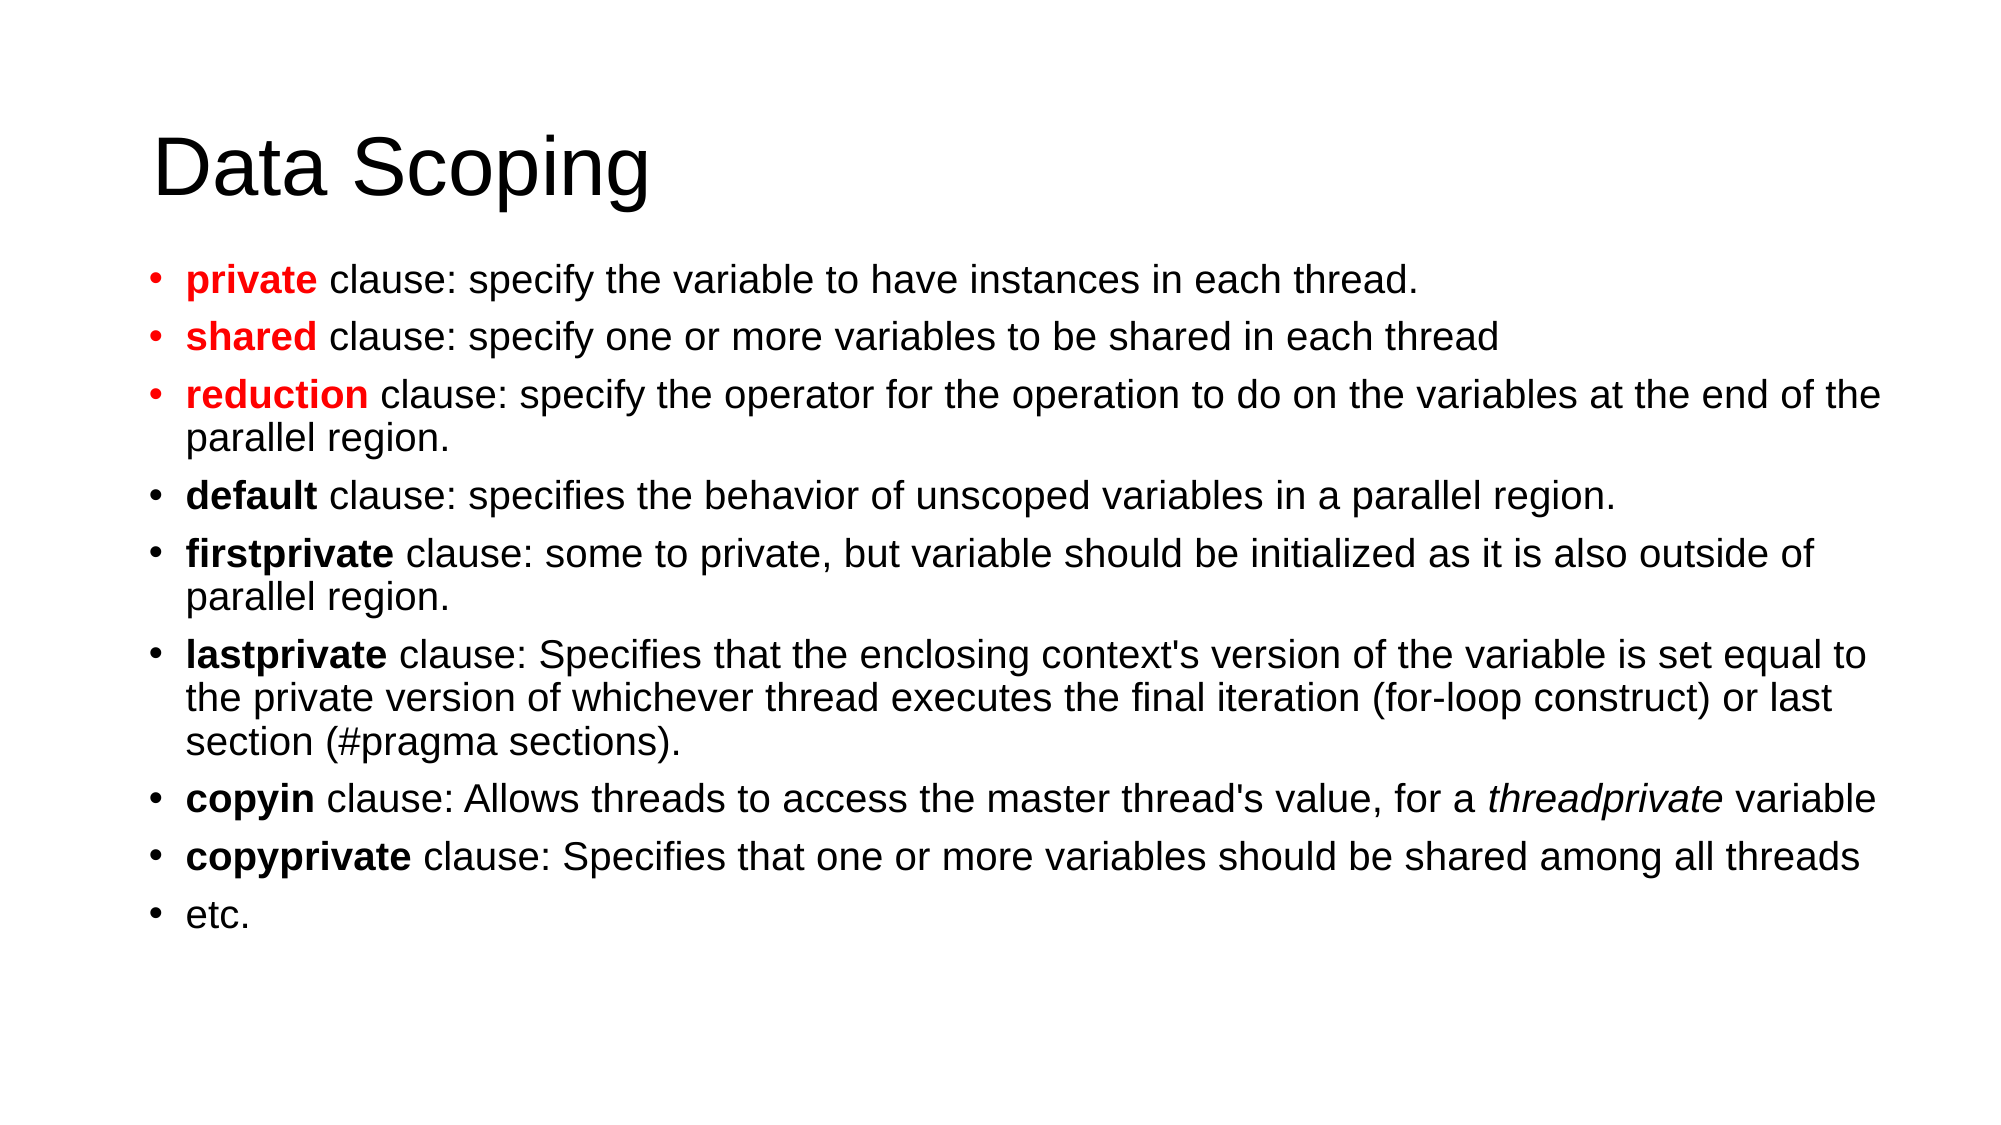

# Data Scoping
private clause: specify the variable to have instances in each thread.
shared clause: specify one or more variables to be shared in each thread
reduction clause: specify the operator for the operation to do on the variables at the end of the parallel region.
default clause: specifies the behavior of unscoped variables in a parallel region.
firstprivate clause: some to private, but variable should be initialized as it is also outside of parallel region.
lastprivate clause: Specifies that the enclosing context's version of the variable is set equal to the private version of whichever thread executes the final iteration (for-loop construct) or last section (#pragma sections).
copyin clause: Allows threads to access the master thread's value, for a threadprivate variable
copyprivate clause: Specifies that one or more variables should be shared among all threads
etc.